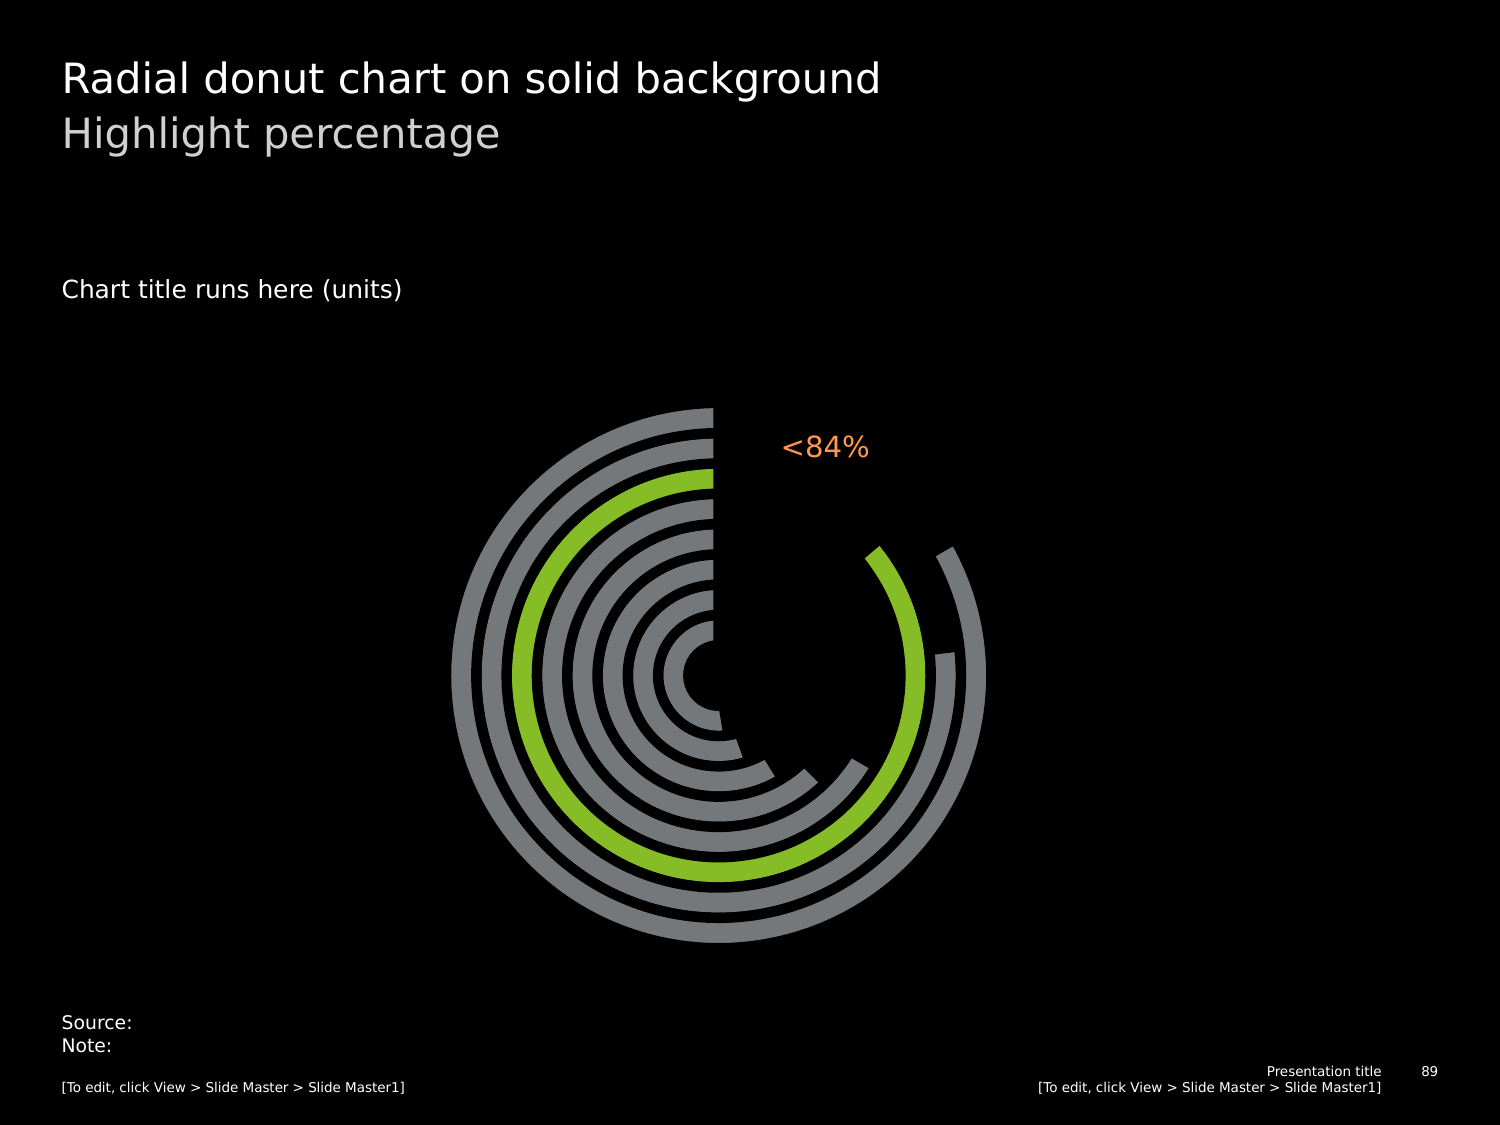

# Radial donut chart on solid background
Highlight percentage
Chart title runs here (units)

### Chart

| Category | 1 | 2 | 3 | 4 | 5 | 6 | 7 | 8 |
|---|---|---|---|---|---|---|---|---|
|   | 0.0 | 0.0 | 0.0 | 0.0 | 0.0 | 0.0 | 0.0 | 0.0 |
| Value | 90.0 | 80.0 | 70.0 | 60.0 | 50.0 | 16.0 | 30.0 | 20.0 |
| Grey | 100.0 | 100.0 | 100.0 | 100.0 | 100.0 | None | 100.0 | 100.0 |
| Green | None | None | None | None | None | 100.0 | None | None |
<84%
Source:
Note: